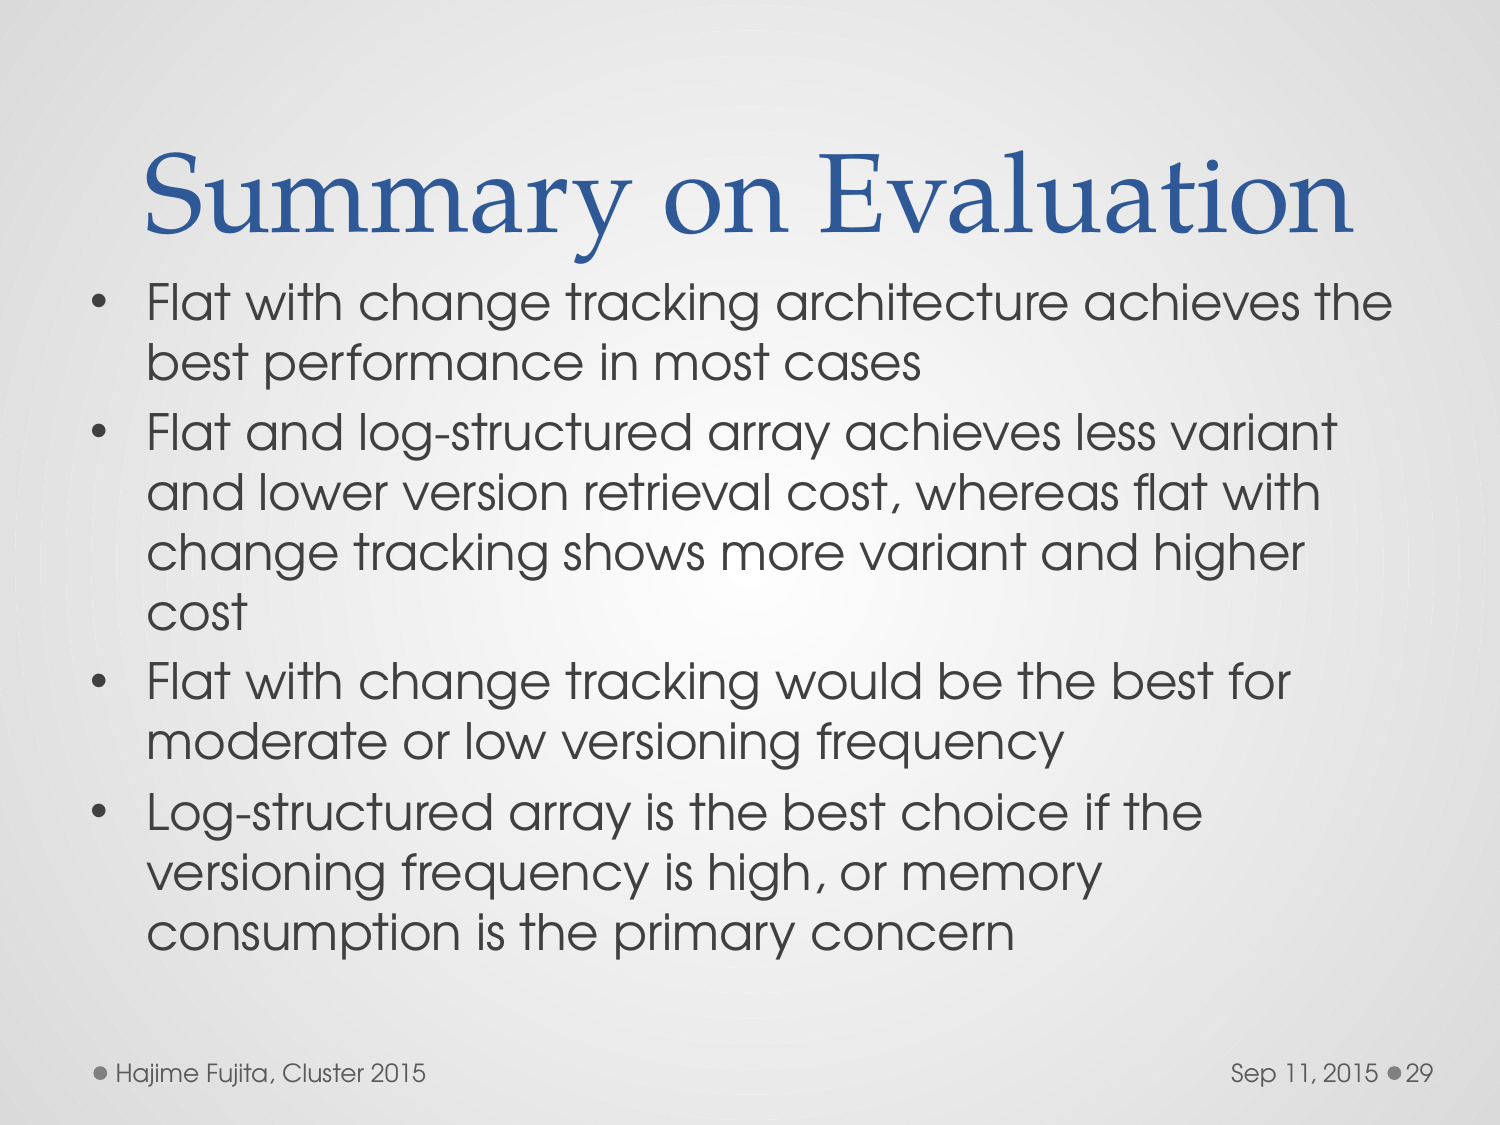

# Summary on Evaluation
Flat with change tracking architecture achieves the best performance in most cases
Flat and log-structured array achieves less variant and lower version retrieval cost, whereas flat with change tracking shows more variant and higher cost
Flat with change tracking would be the best for moderate or low versioning frequency
Log-structured array is the best choice if the versioning frequency is high, or memory consumption is the primary concern
Hajime Fujita, Cluster 2015
Sep 11, 2015
29